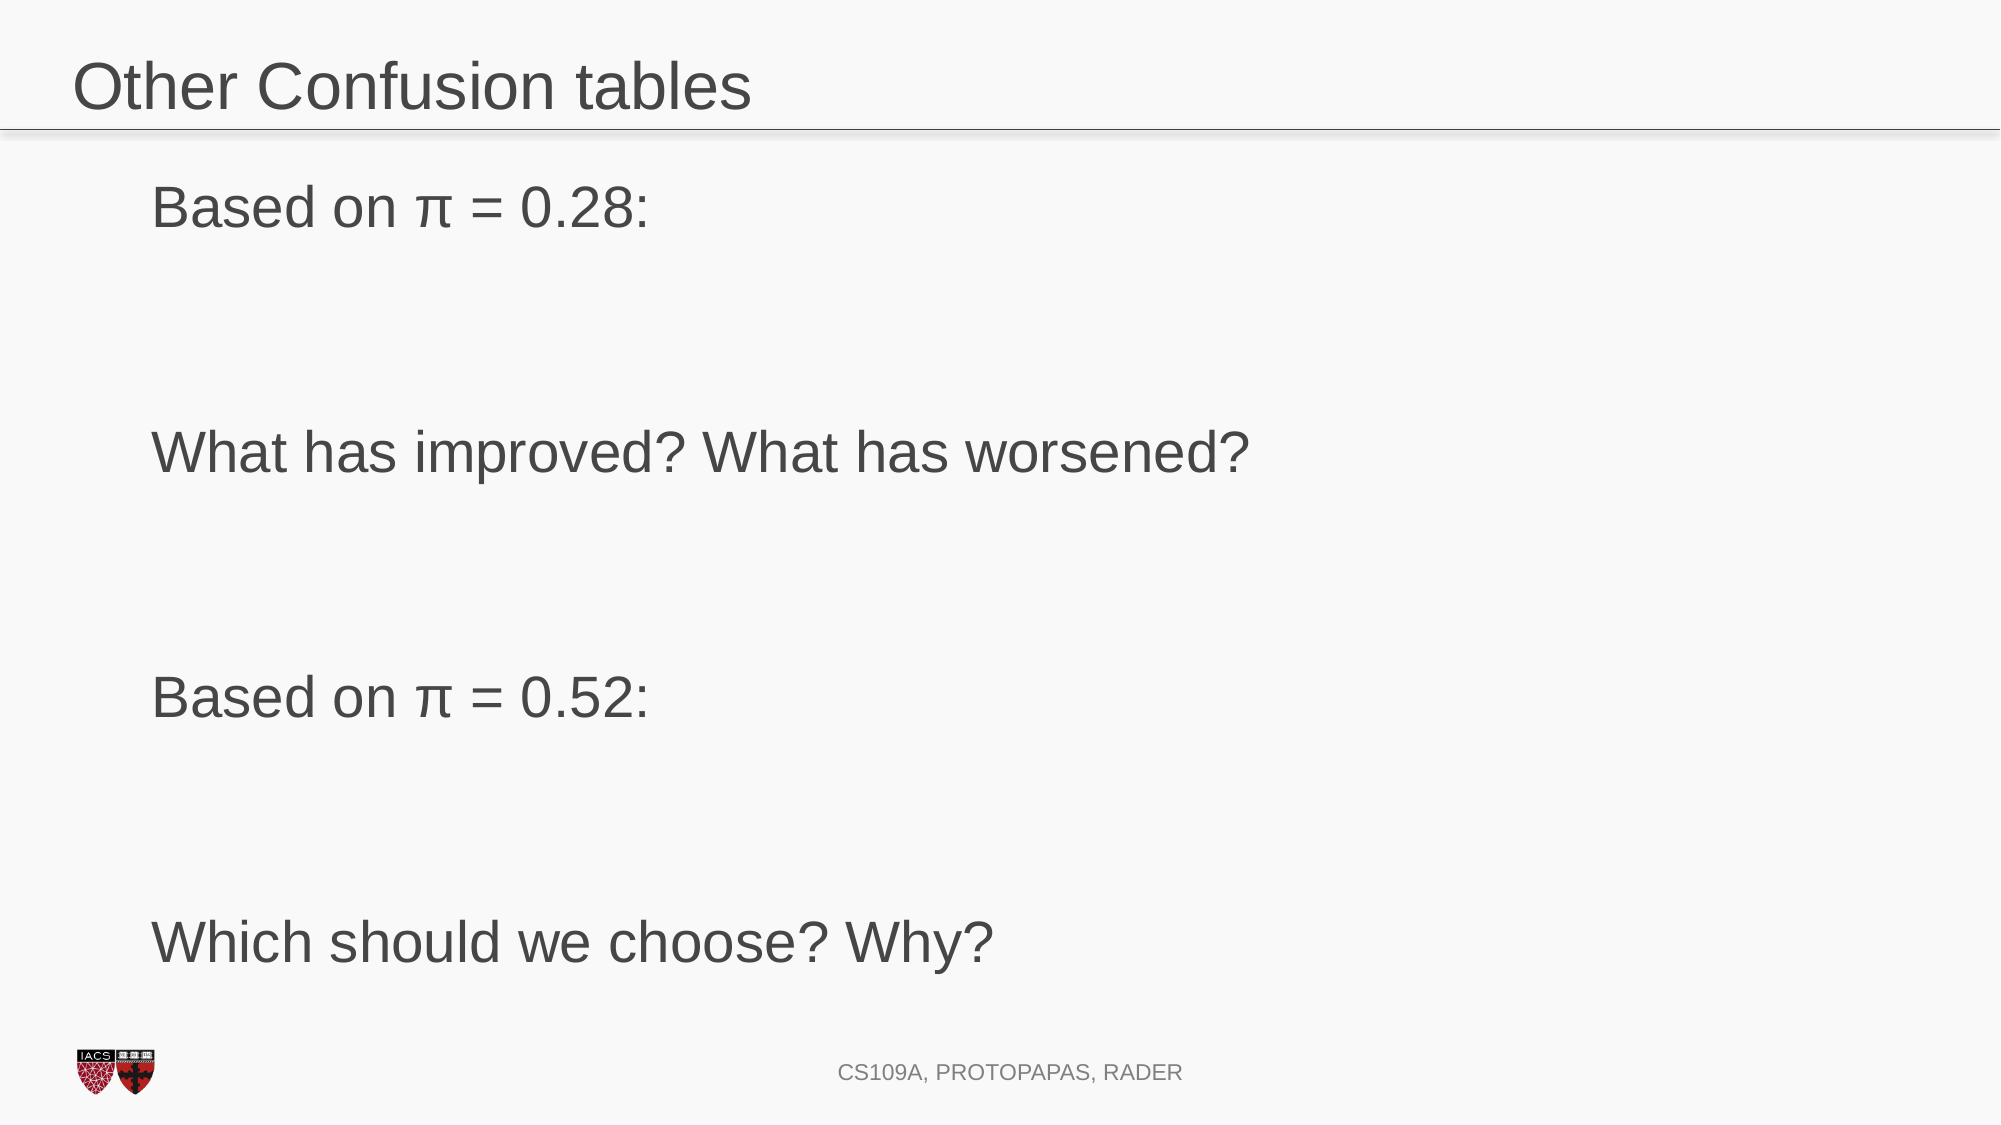

# Other Confusion tables
Based on π = 0.28:

What has improved? What has worsened?

Based on π = 0.52:

Which should we choose? Why?